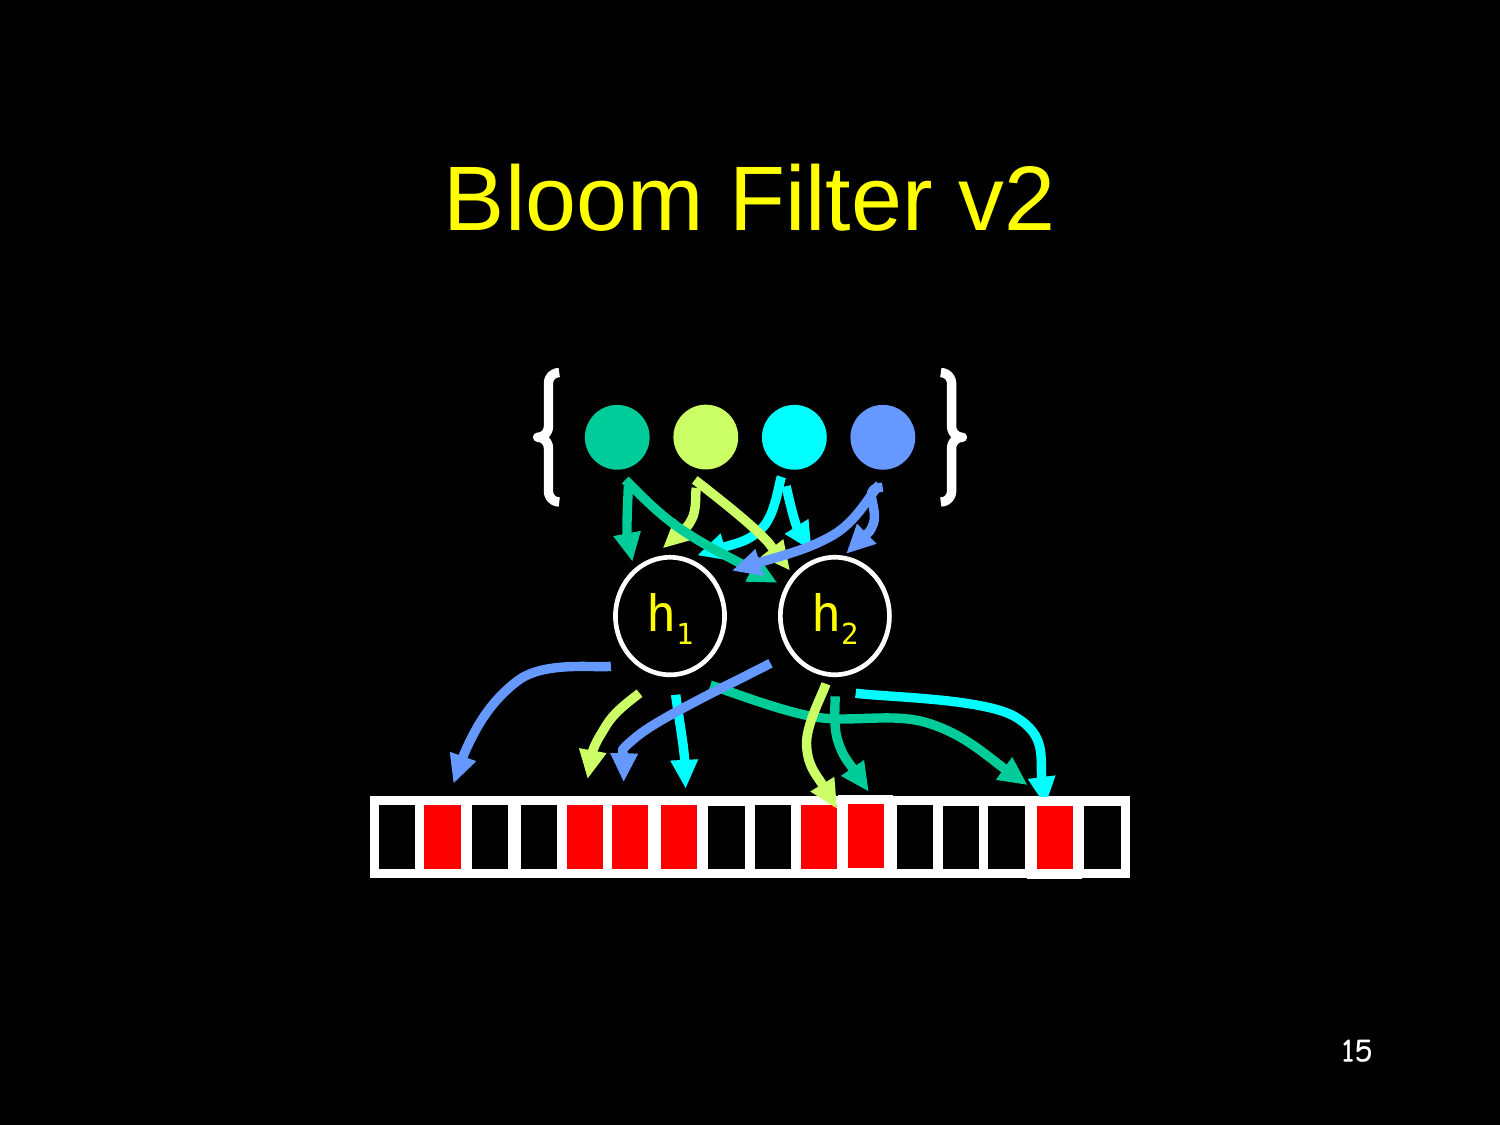

# Bloom Filter v2

h2
h1

15